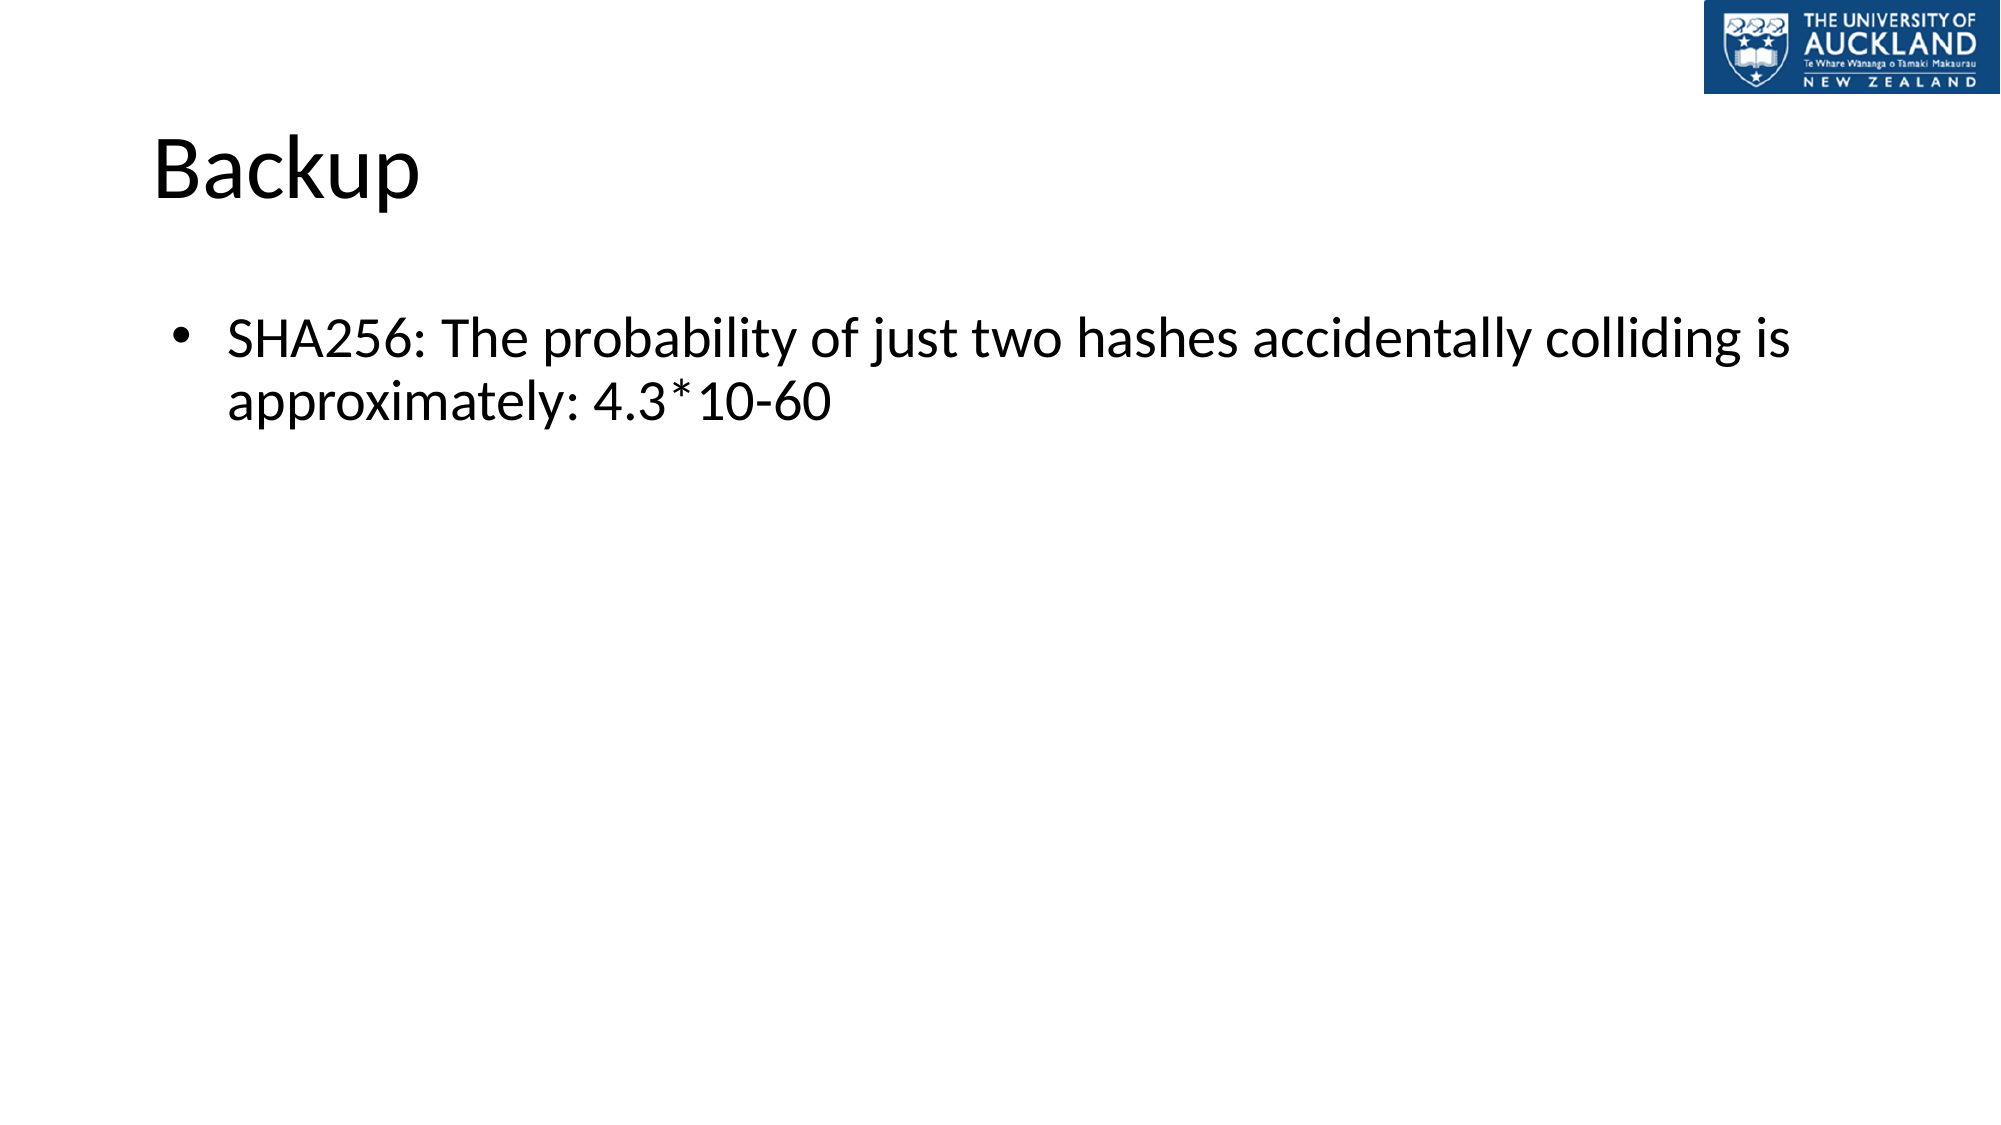

# Backup
SHA256: The probability of just two hashes accidentally colliding is approximately: 4.3*10-60